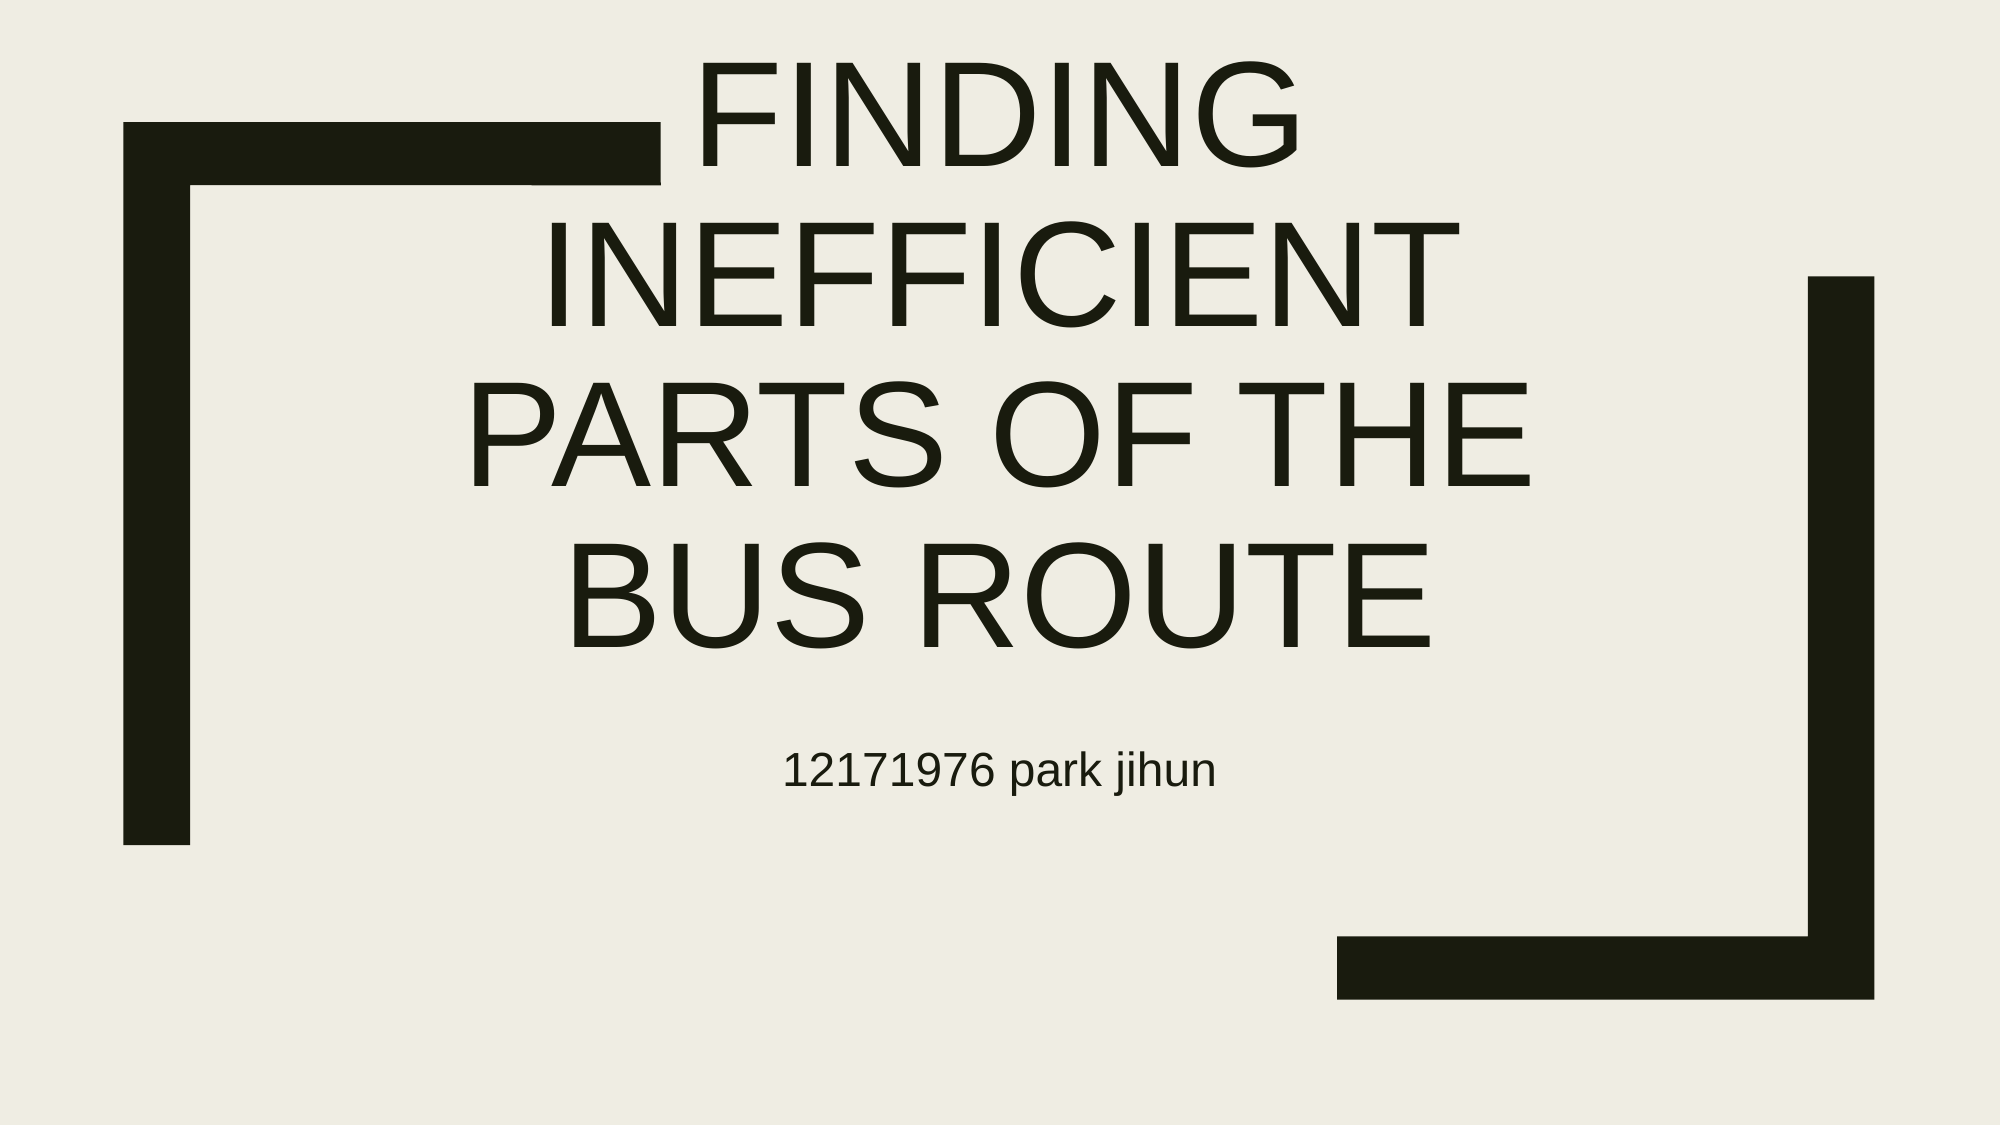

# Finding inefficient parts of the bus route
12171976 park jihun